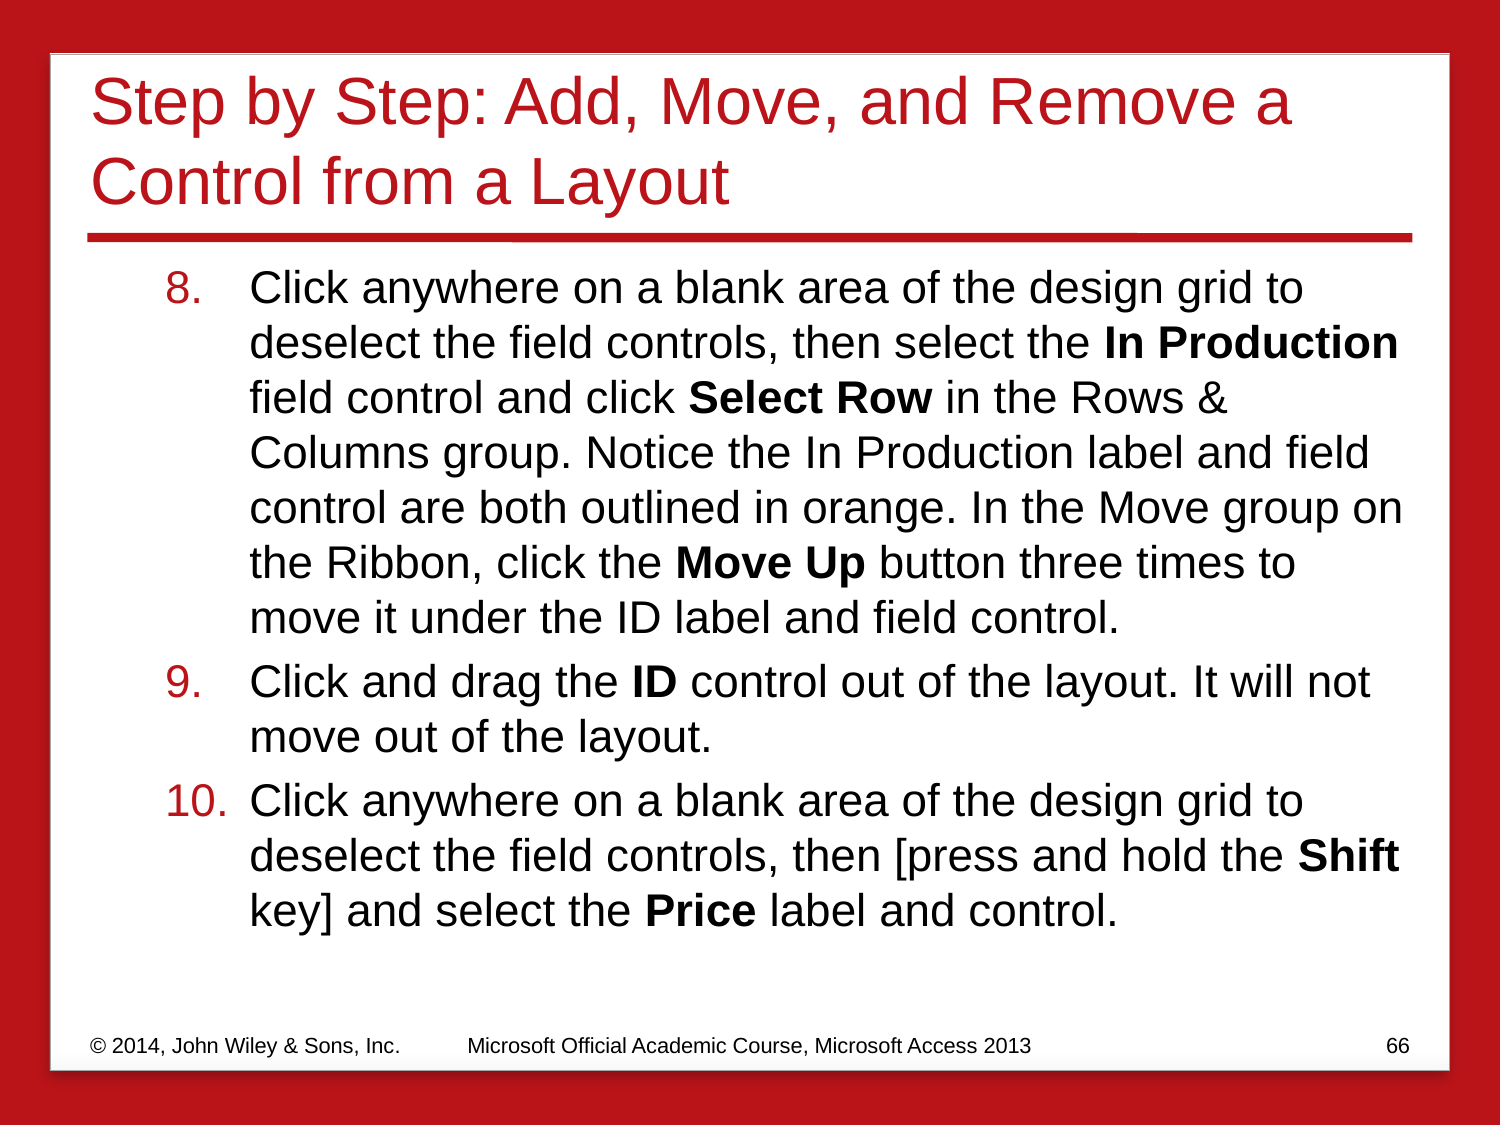

# Step by Step: Add, Move, and Remove a Control from a Layout
Click anywhere on a blank area of the design grid to deselect the field controls, then select the In Production field control and click Select Row in the Rows & Columns group. Notice the In Production label and field control are both outlined in orange. In the Move group on the Ribbon, click the Move Up button three times to move it under the ID label and field control.
Click and drag the ID control out of the layout. It will not move out of the layout.
Click anywhere on a blank area of the design grid to deselect the field controls, then [press and hold the Shift key] and select the Price label and control.
© 2014, John Wiley & Sons, Inc.
Microsoft Official Academic Course, Microsoft Access 2013
66